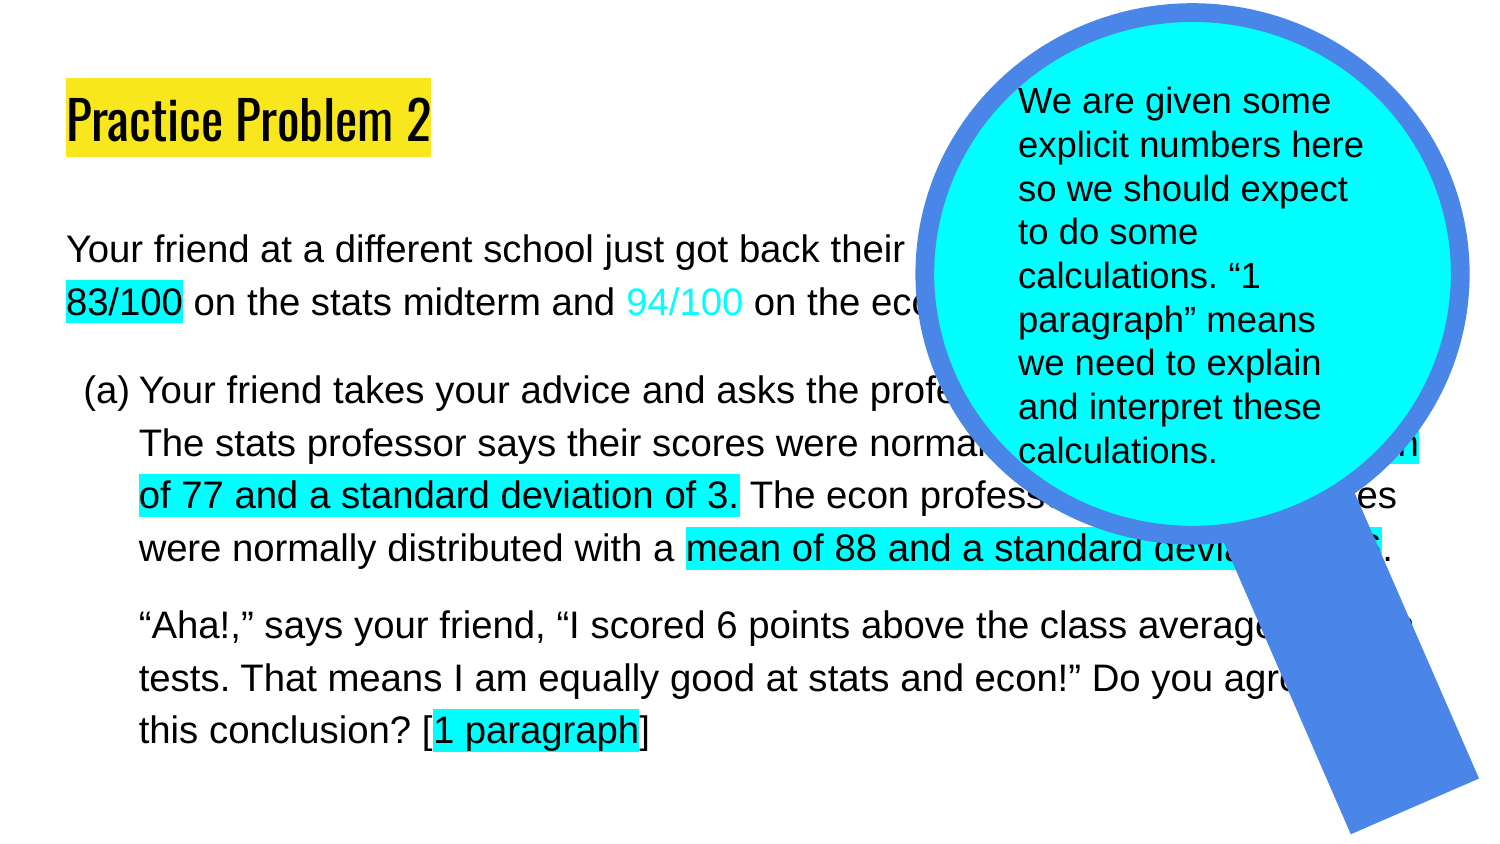

We are given some explicit numbers here so we should expect to do some calculations. “1 paragraph” means we need to explain and interpret these calculations.
# Practice Problem 2
Your friend at a different school just got back their midterm results. They got 83/100 on the stats midterm and 94/100 on the econ midterm.

Your friend takes your advice and asks the professors for more information. The stats professor says their scores were normally distributed with a mean of 77 and a standard deviation of 3. The econ professors says their scores were normally distributed with a mean of 88 and a standard deviation of 6.
“Aha!,” says your friend, “I scored 6 points above the class average on both tests. That means I am equally good at stats and econ!” Do you agree with this conclusion? [1 paragraph]